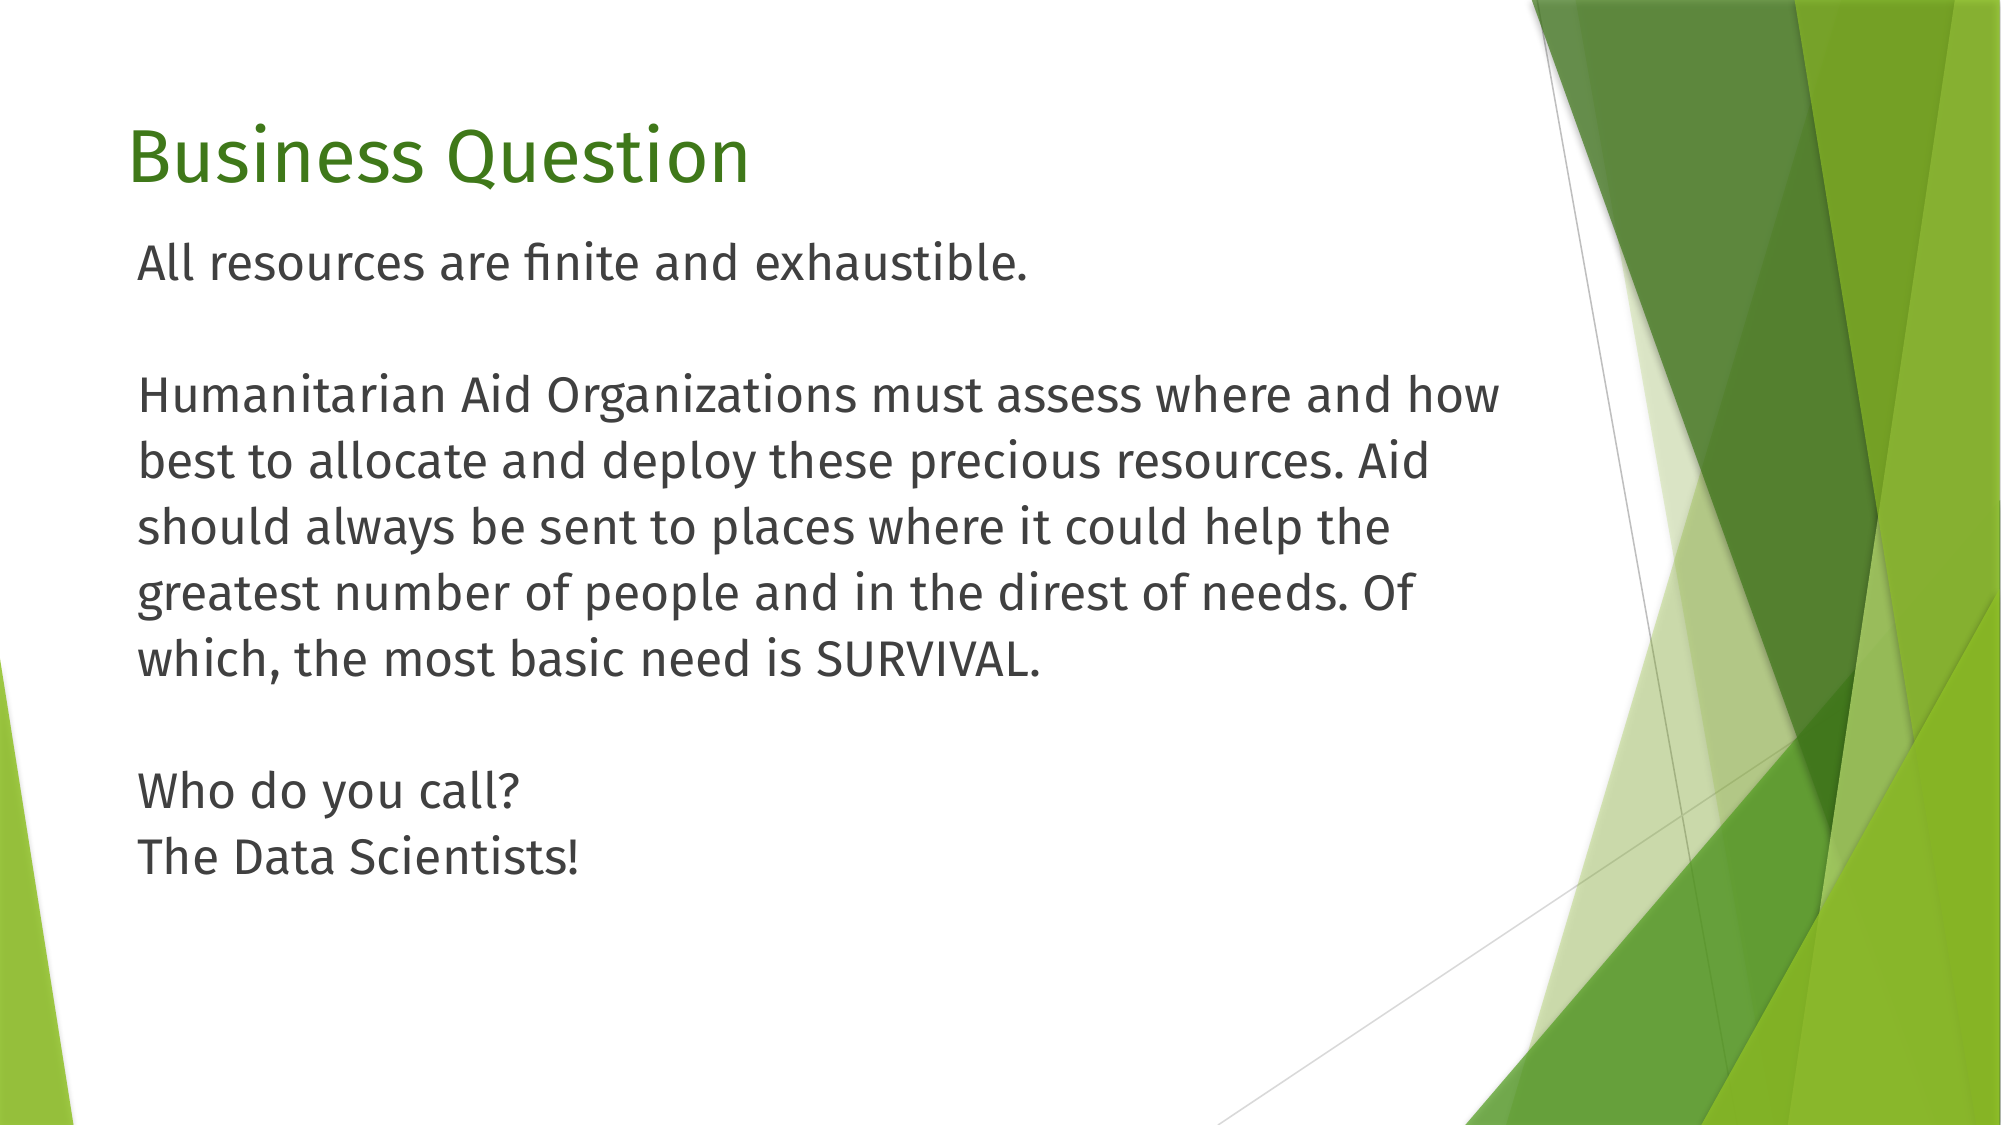

# Business Question
All resources are finite and exhaustible.

Humanitarian Aid Organizations must assess where and how best to allocate and deploy these precious resources. Aid should always be sent to places where it could help the greatest number of people and in the direst of needs. Of which, the most basic need is SURVIVAL.

Who do you call?
The Data Scientists!